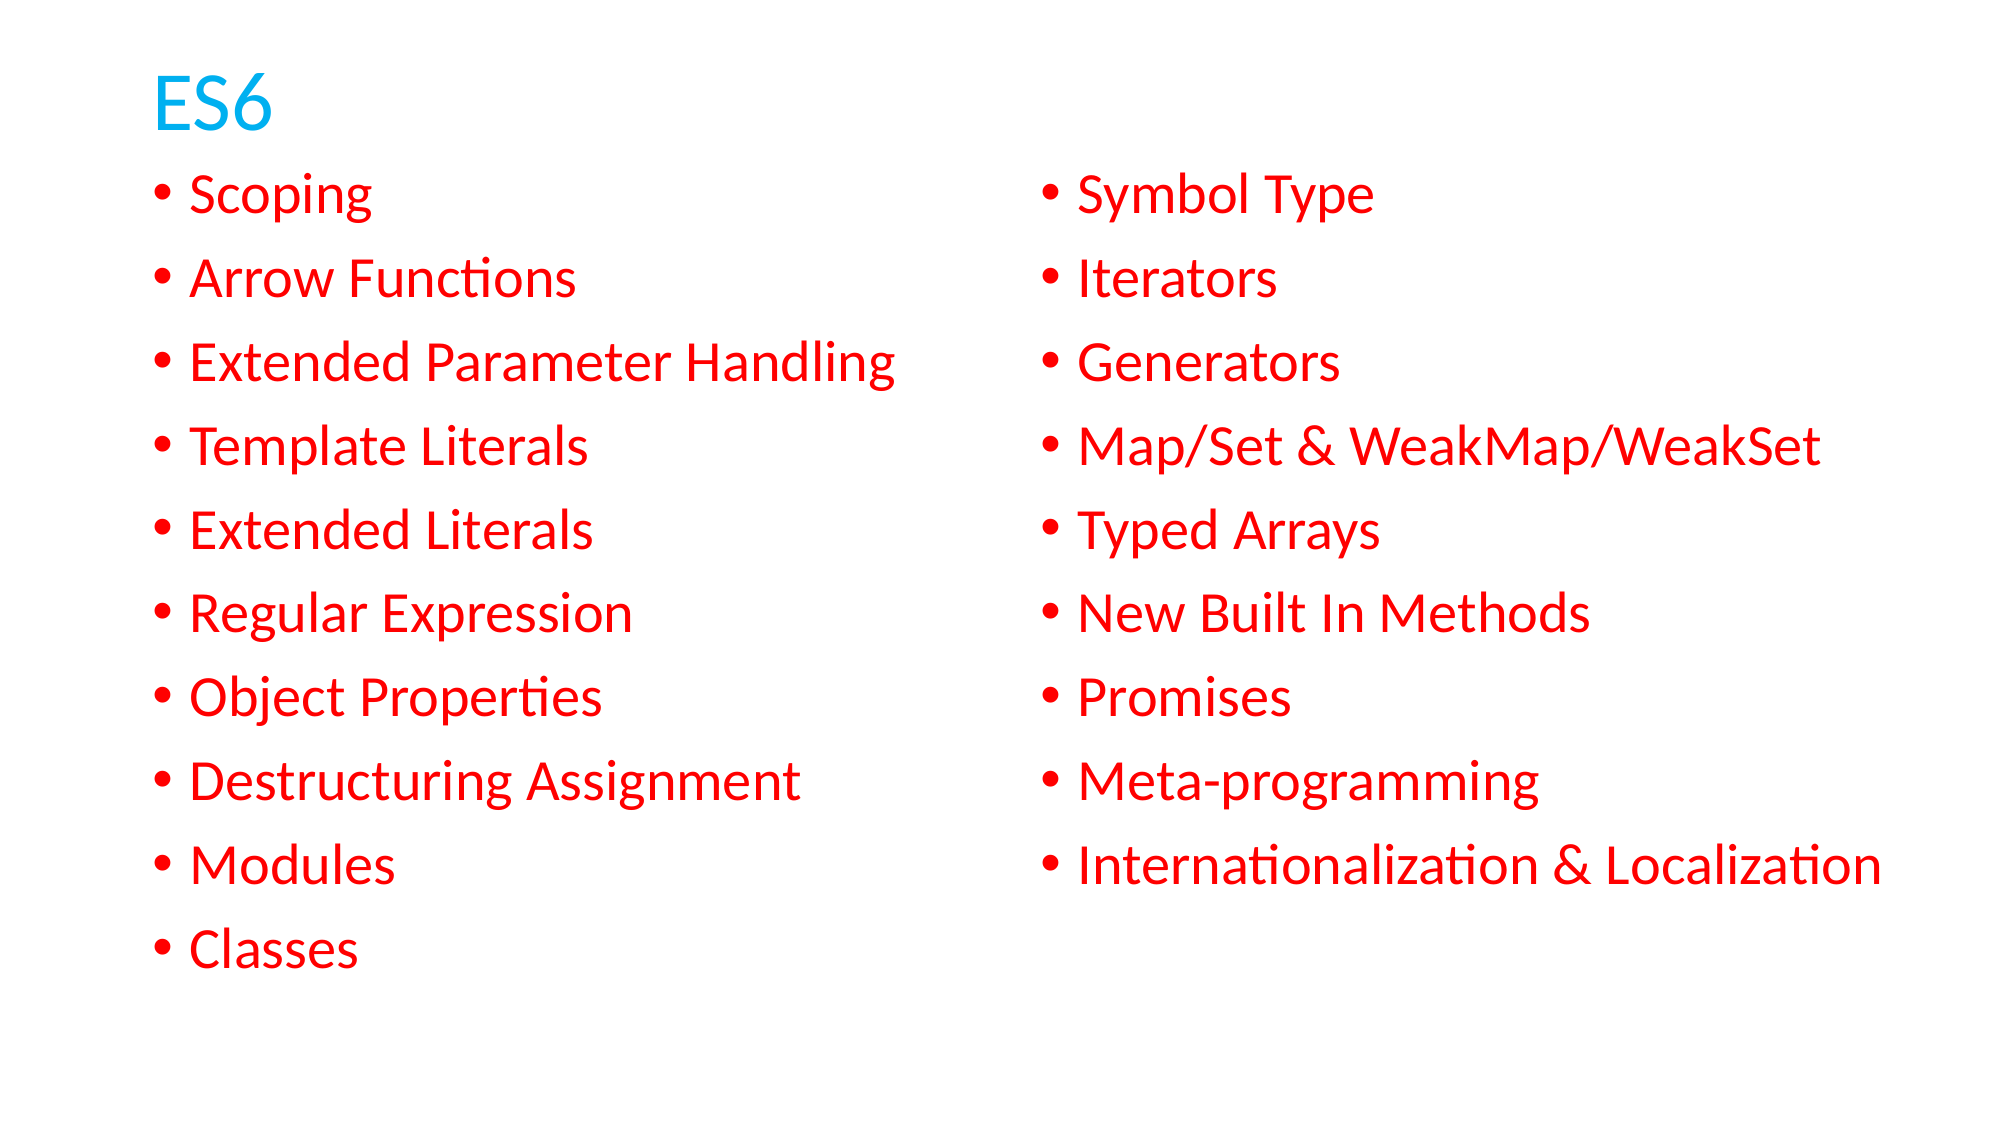

ES6
Symbol Type
Iterators
Generators
Map/Set & WeakMap/WeakSet
Typed Arrays
New Built In Methods
Promises
Meta-programming
Internationalization & Localization

Scoping
Arrow Functions
Extended Parameter Handling
Template Literals
Extended Literals
Regular Expression
Object Properties
Destructuring Assignment
Modules
Classes